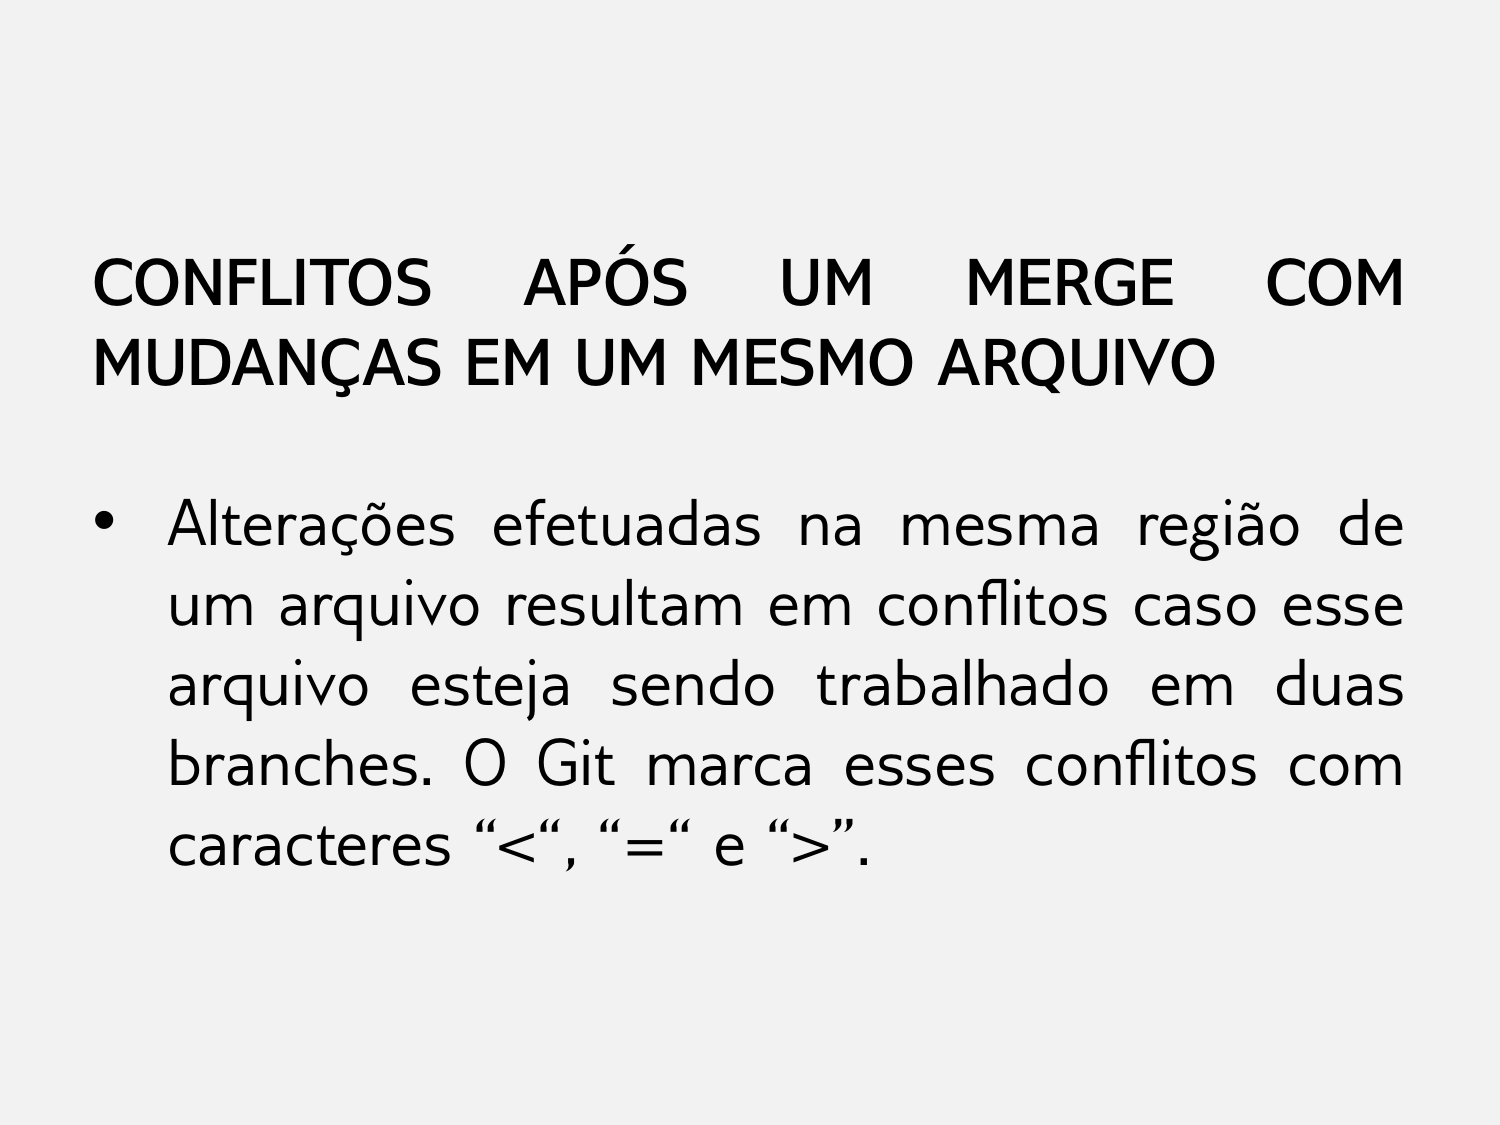

CONFLITOS APÓS UM MERGE COM MUDANÇAS EM UM MESMO ARQUIVO

Alterações efetuadas na mesma região de um arquivo resultam em conflitos caso esse arquivo esteja sendo trabalhado em duas branches. O Git marca esses conflitos com caracteres “<“, “=“ e “>”.